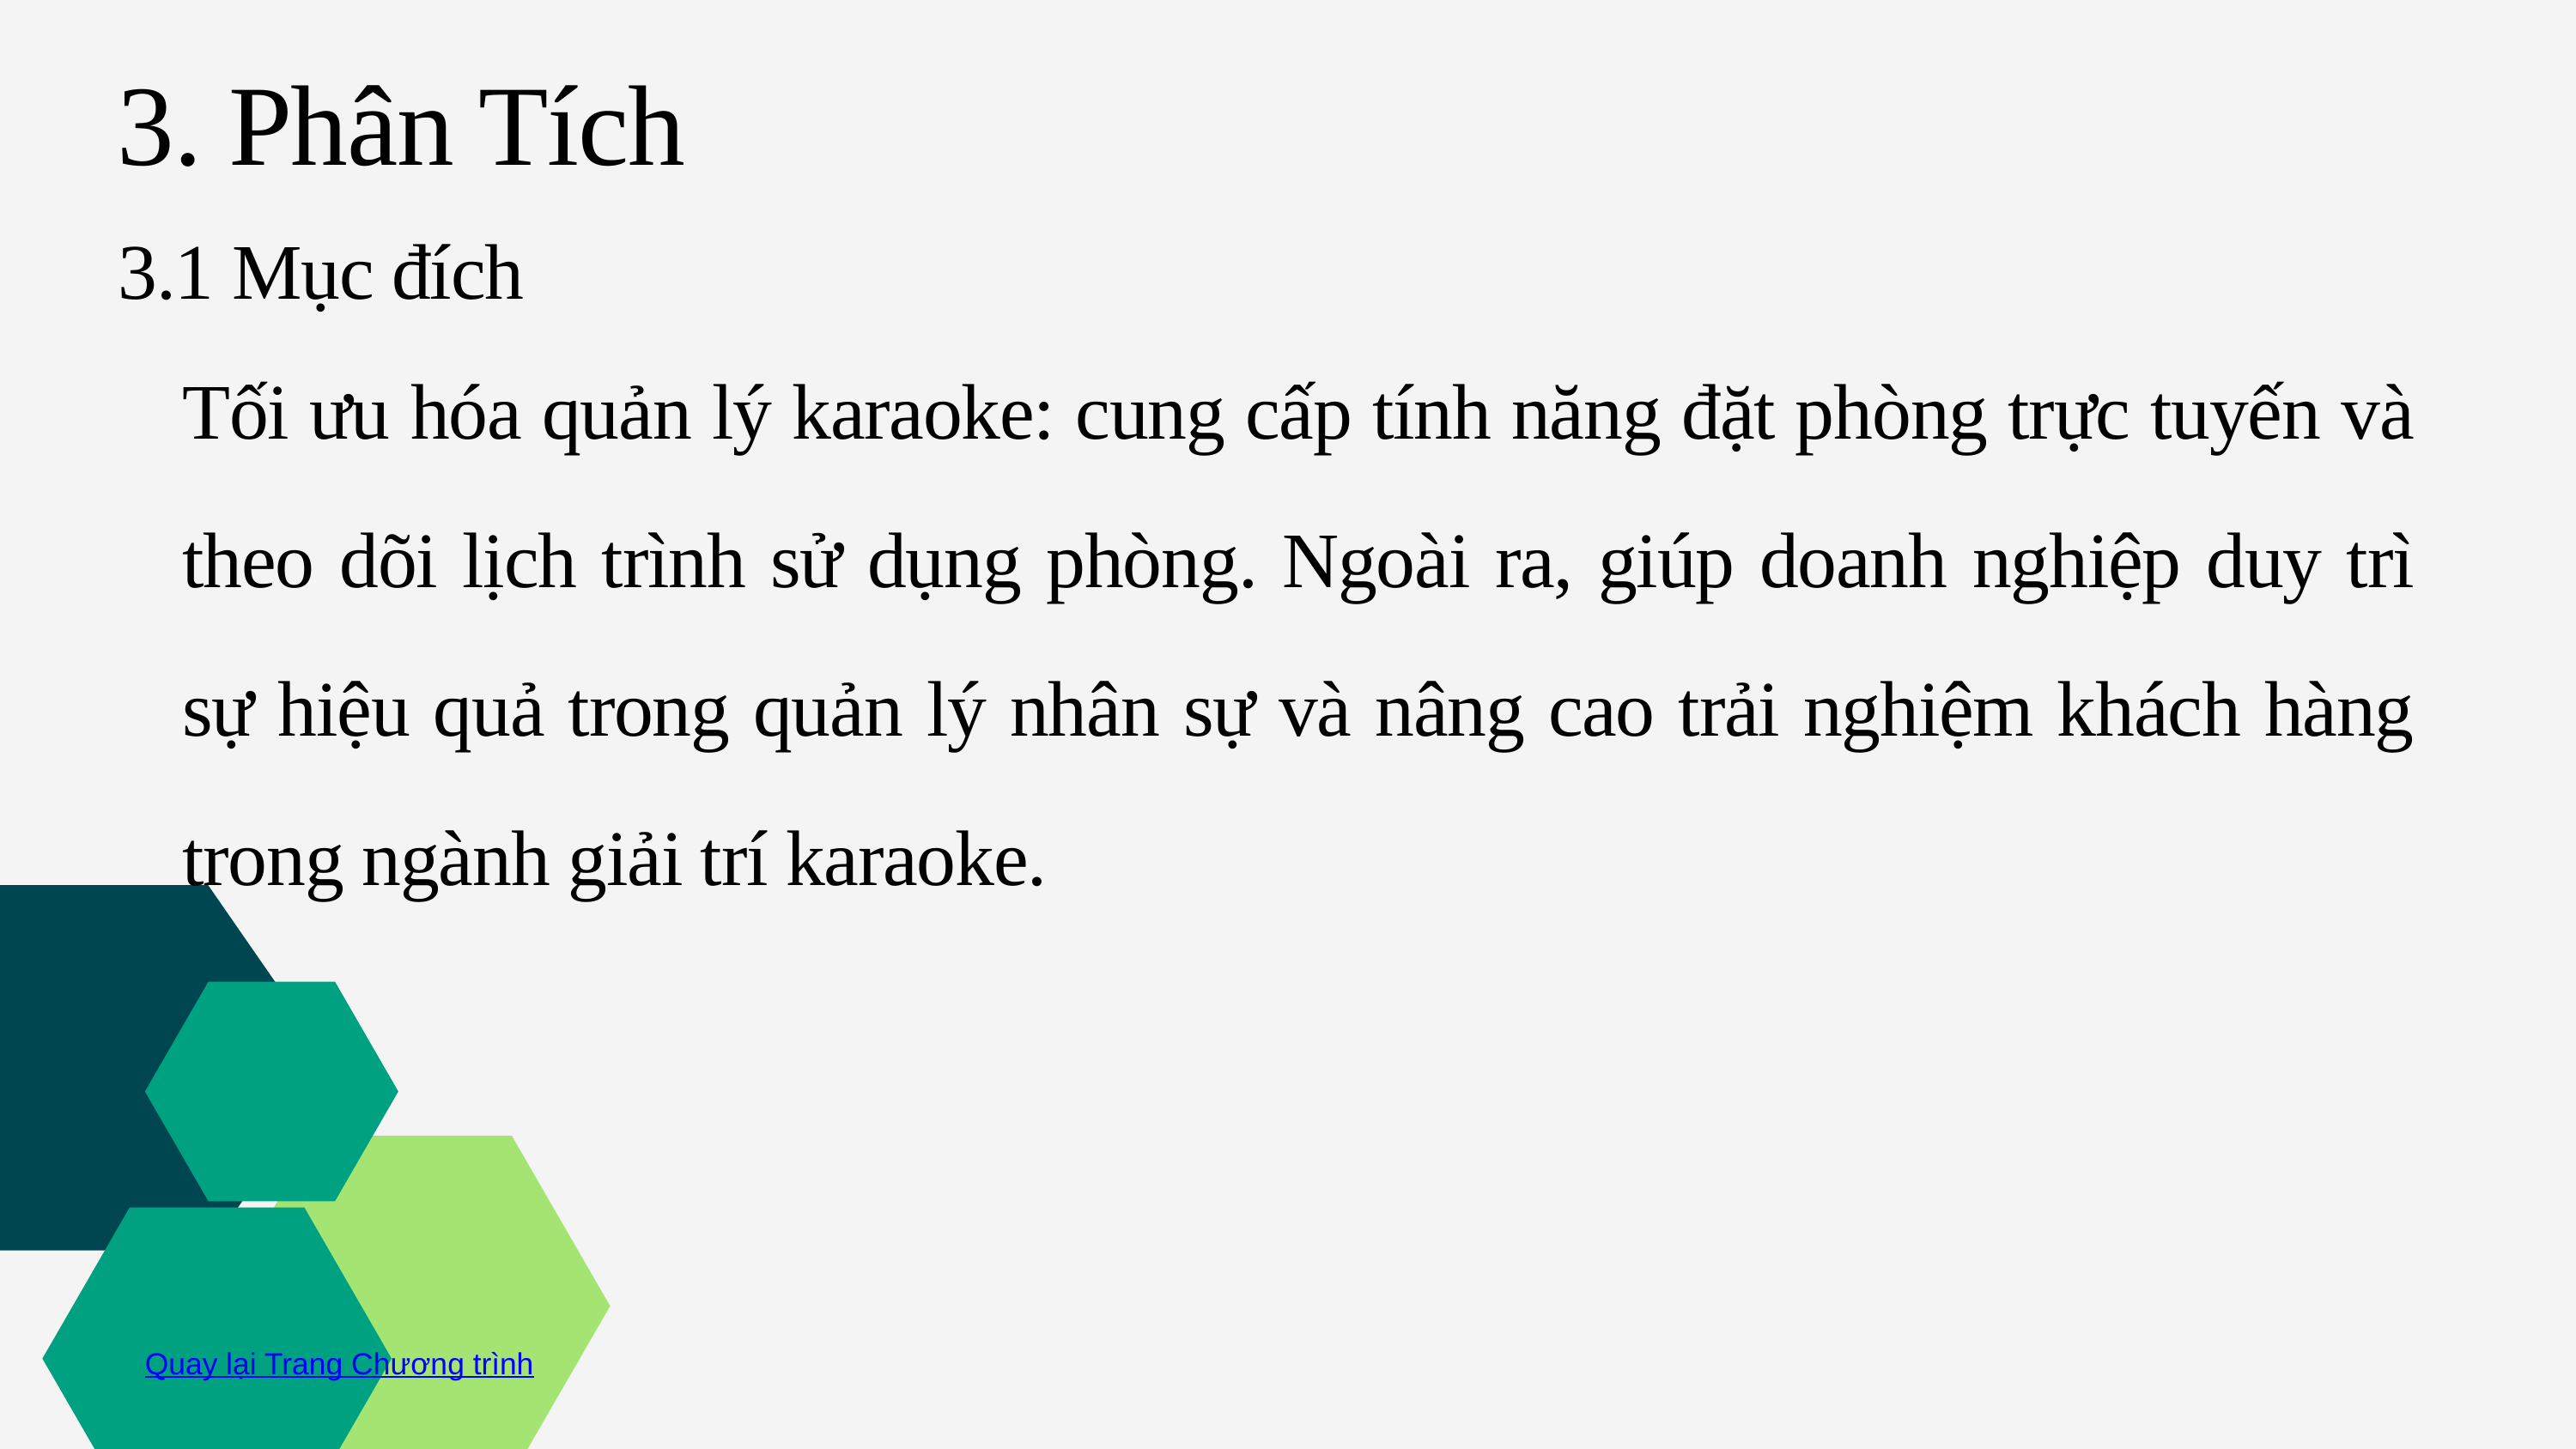

3. Phân Tích
3.1 Mục đích
Tối ưu hóa quản lý karaoke: cung cấp tính năng đặt phòng trực tuyến và theo dõi lịch trình sử dụng phòng. Ngoài ra, giúp doanh nghiệp duy trì sự hiệu quả trong quản lý nhân sự và nâng cao trải nghiệm khách hàng trong ngành giải trí karaoke.

Quay lại Trang Chương trình